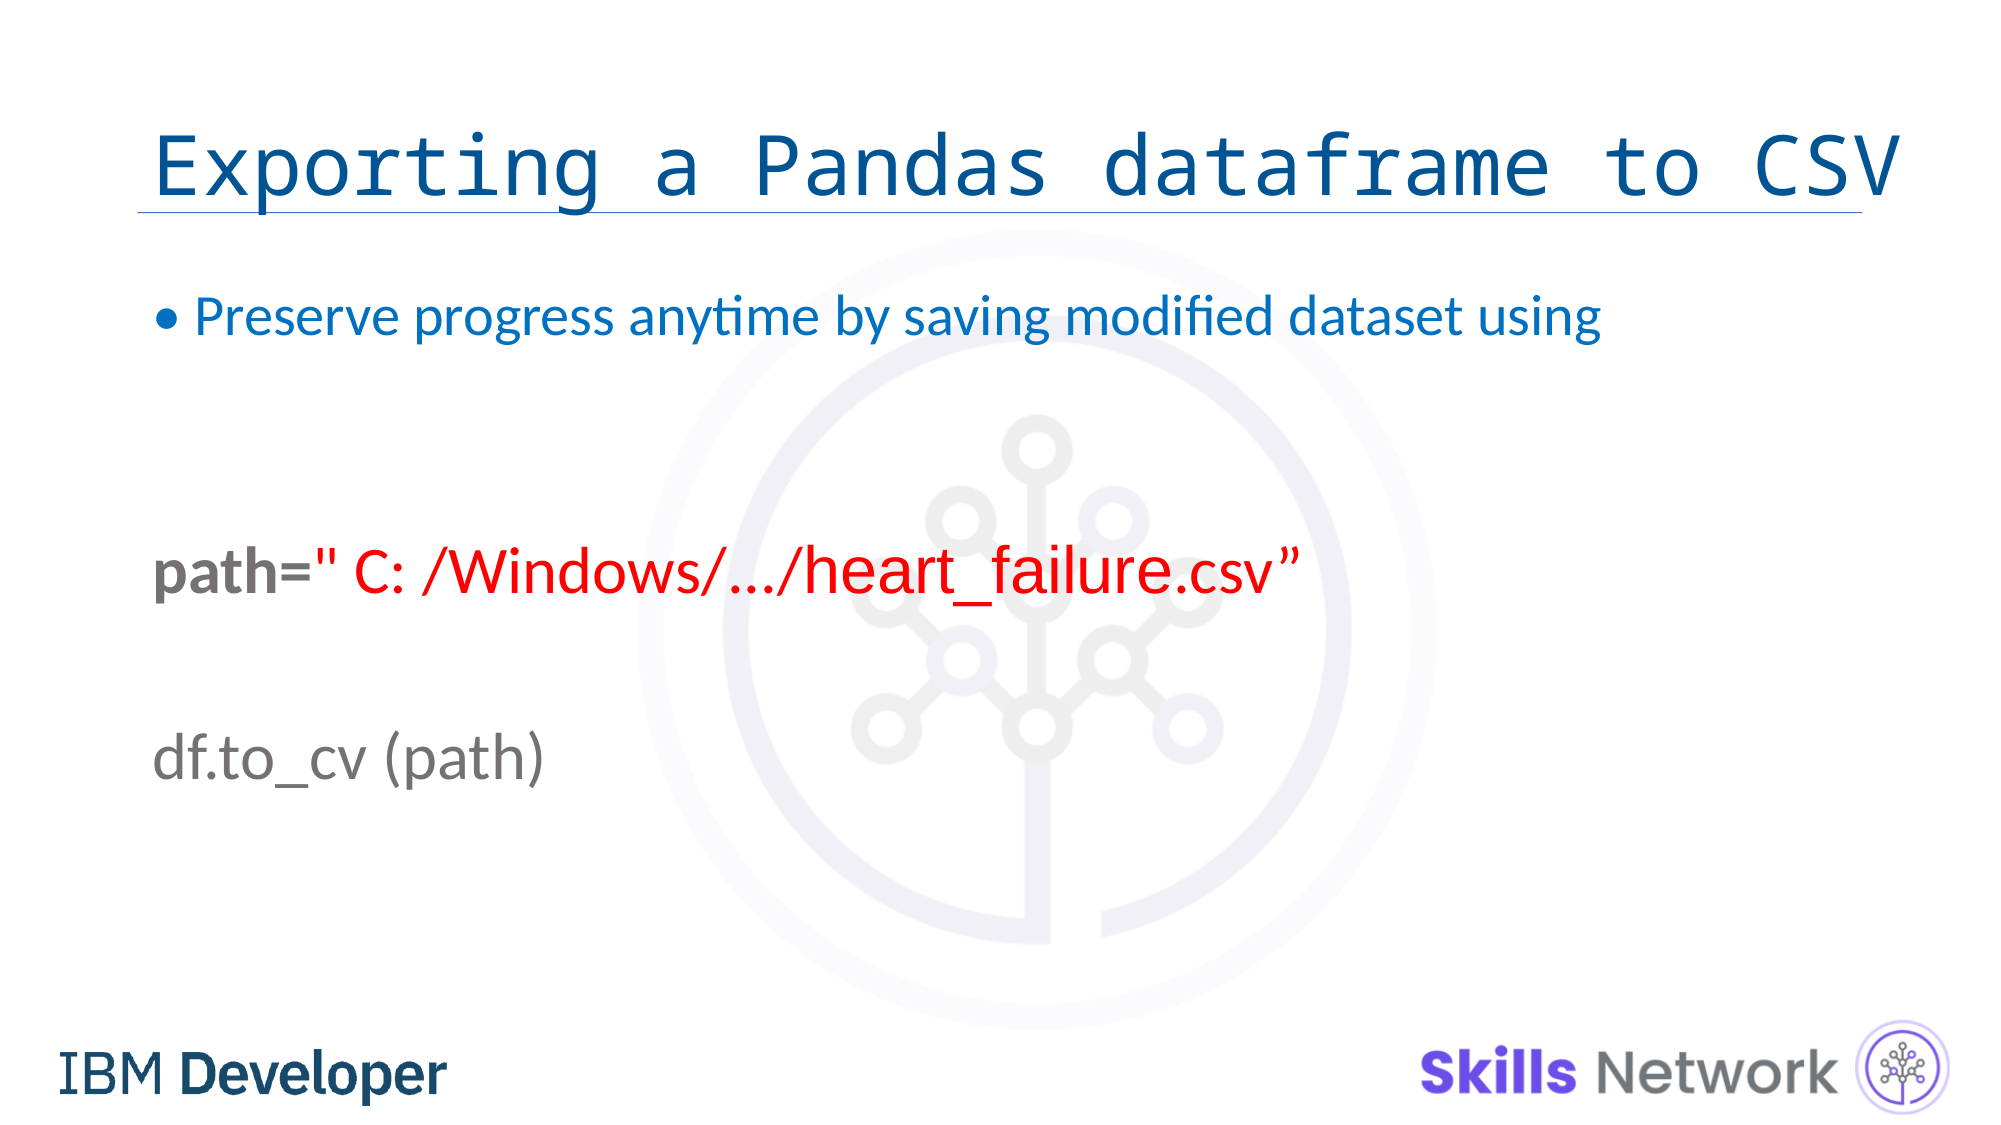

# Exporting a Pandas dataframe to CSV
• Preserve progress anytime by saving modified dataset using

path=" C: /Windows/.../heart_failure.csv”

df.to_cv (path)